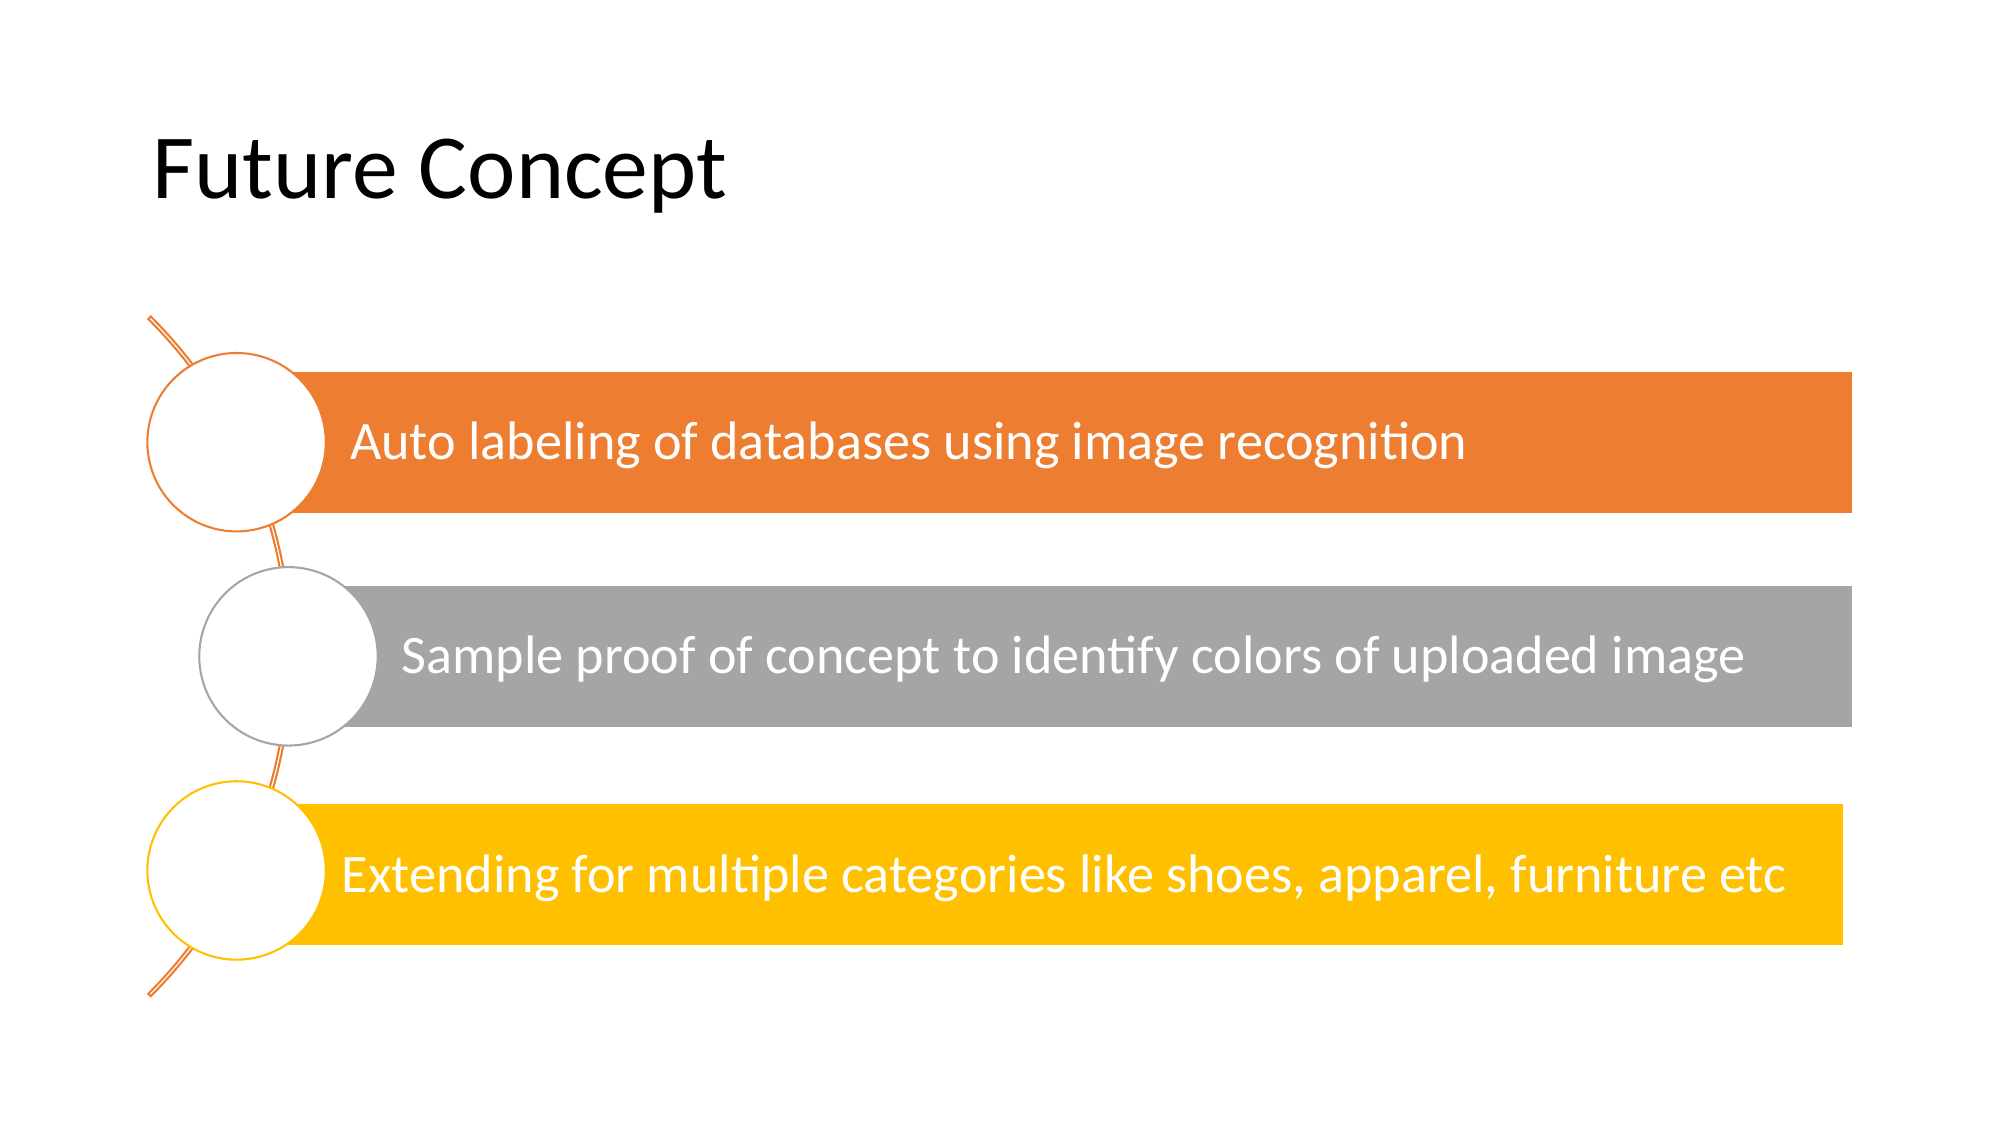

# Future Concept
Auto labeling of databases using image recognition
Sample proof of concept to identify colors of uploaded image
Extending for multiple categories like shoes, apparel, furniture etc